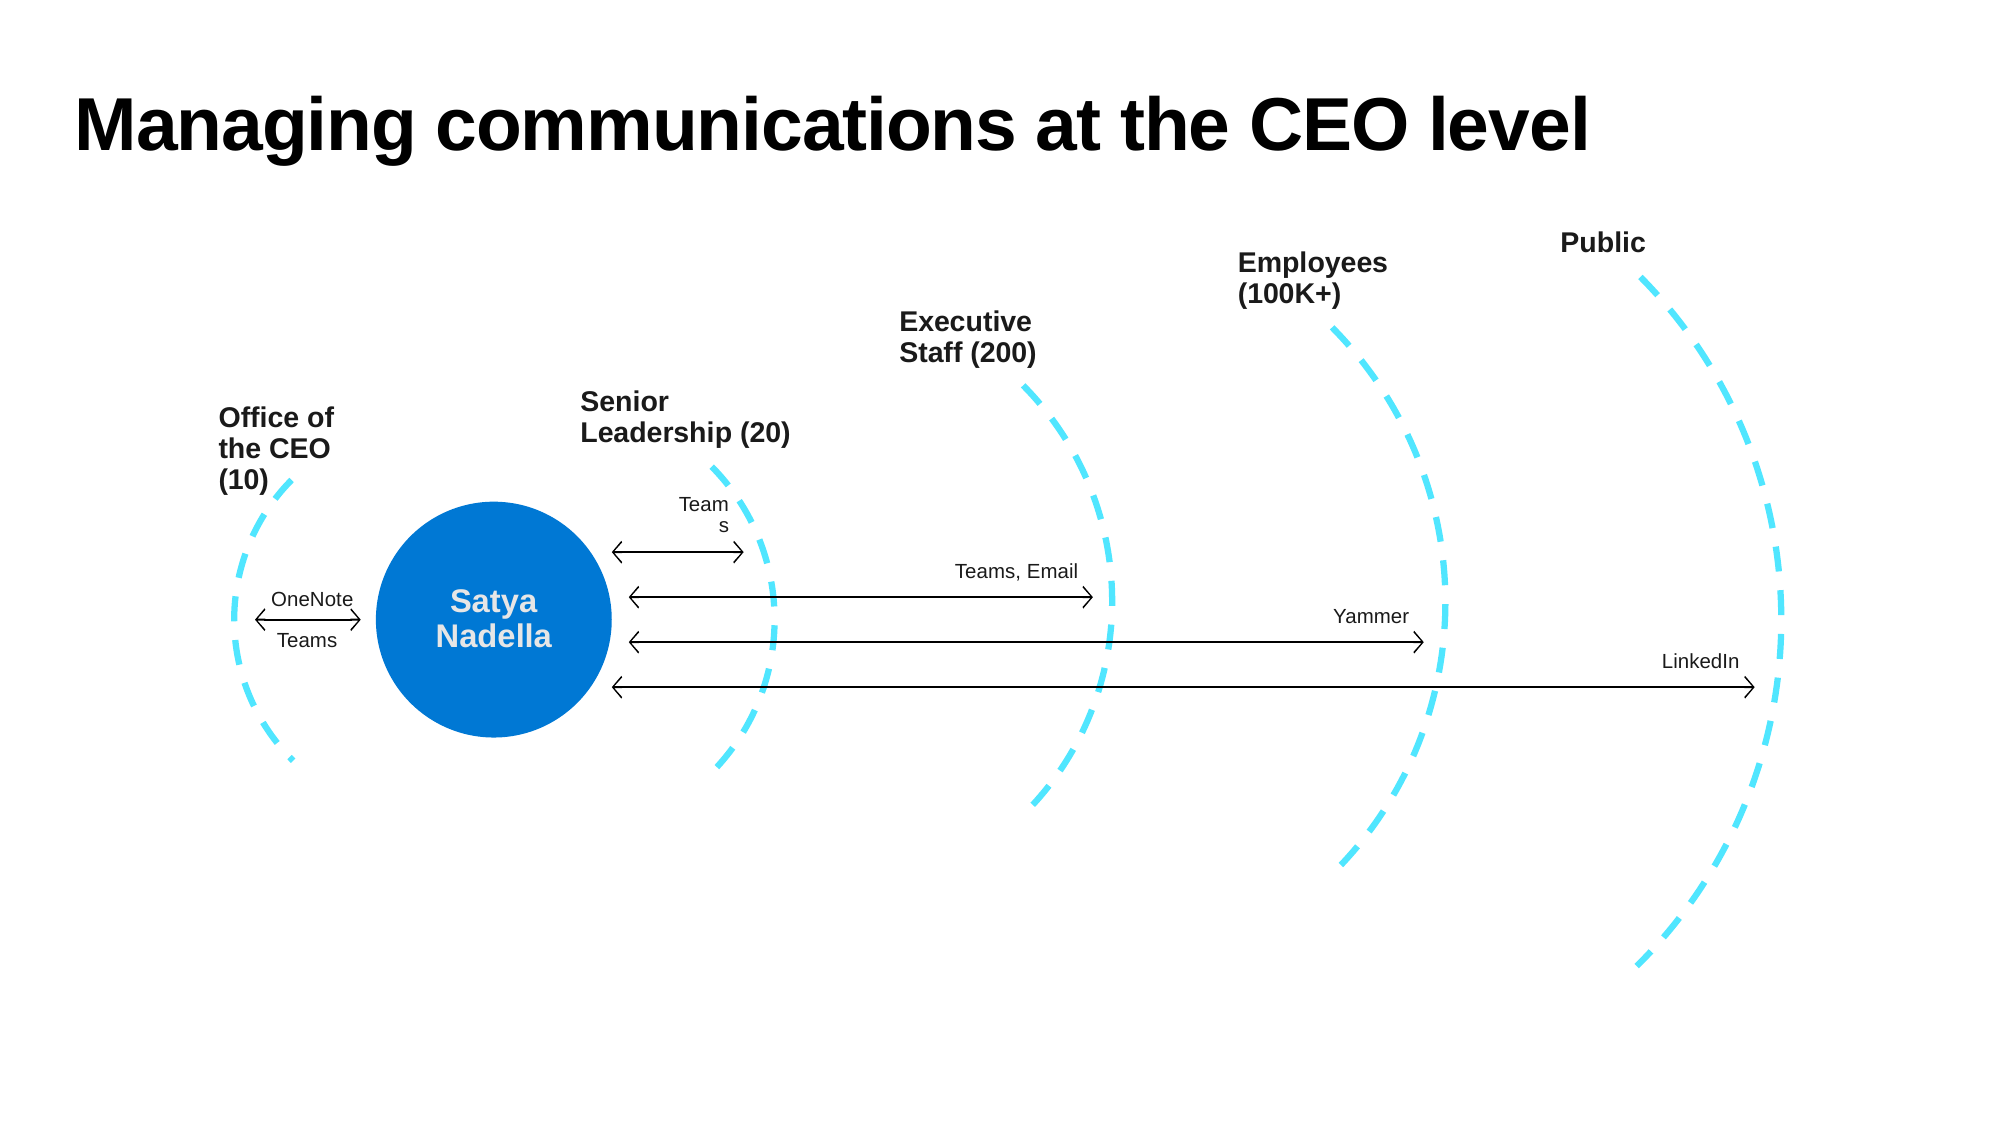

# Managing communications at the CEO level

Public
Employees (100K+)

Executive
Staff (200)
Senior
Leadership (20)

Office of the CEO (10)

Satya Nadella
Teams
Teams, Email
OneNote
 Teams
Yammer
LinkedIn